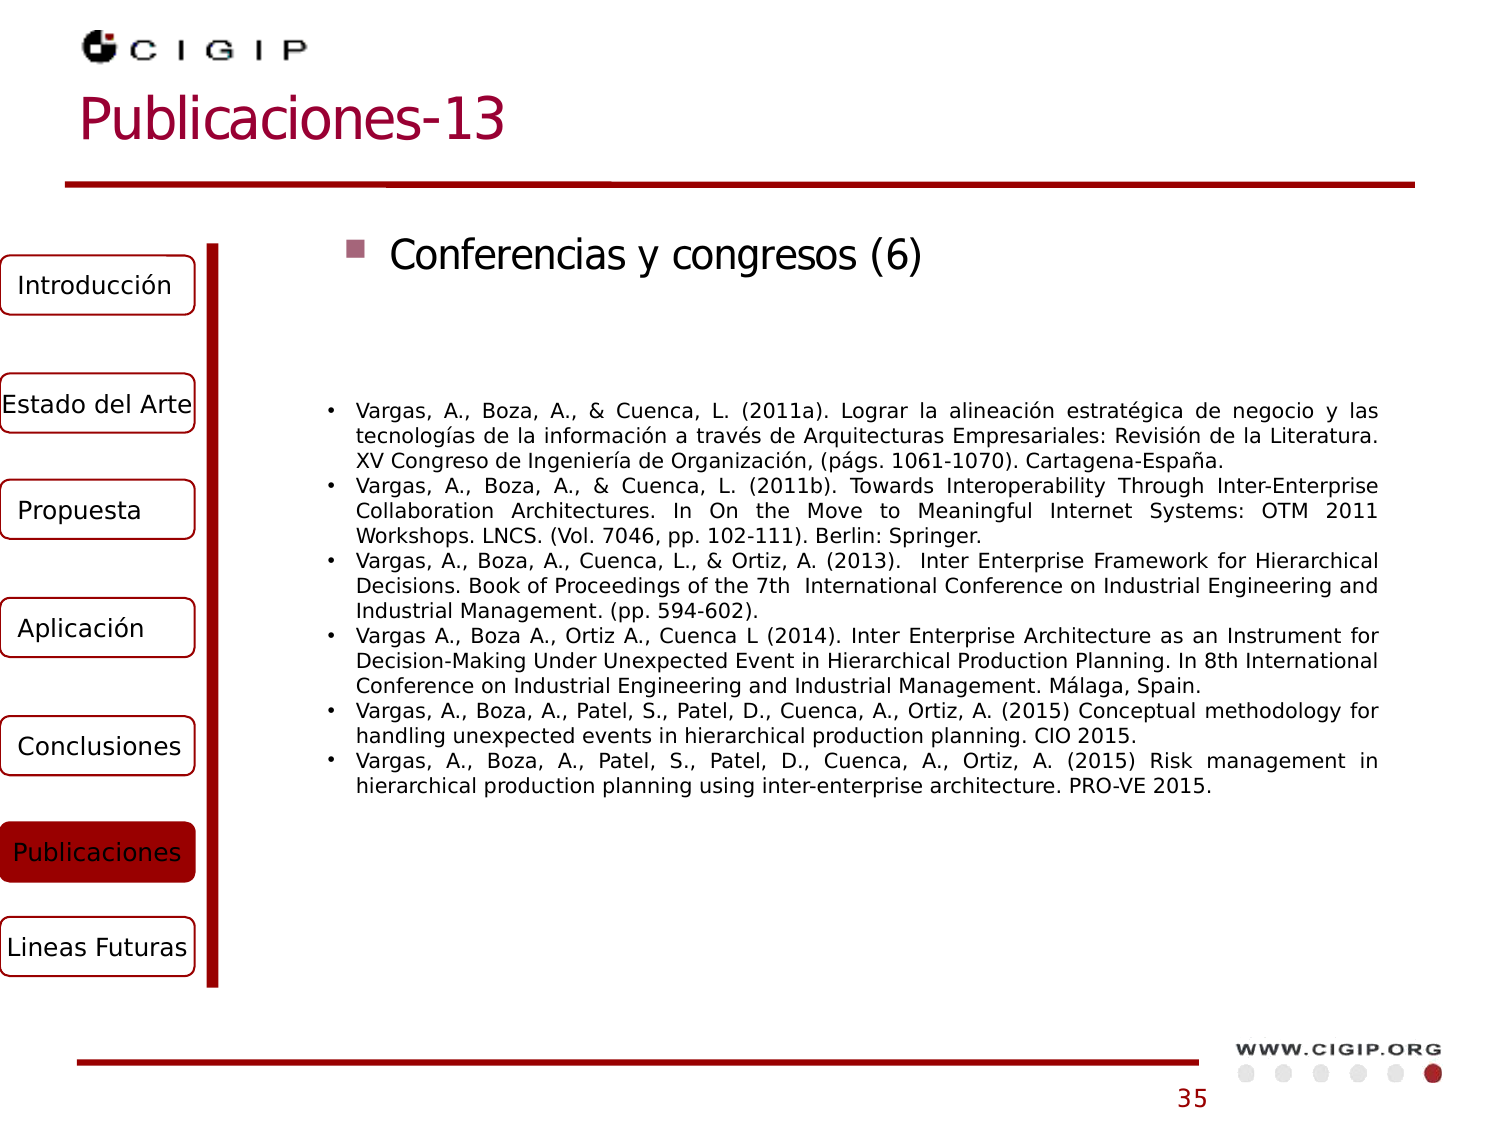

# Publicaciones-13

Conferencias y congresos (6)

Introducción
Vargas, A., Boza, A., & Cuenca, L. (2011a). Lograr la alineación estratégica de negocio y las tecnologías de la información a través de Arquitecturas Empresariales: Revisión de la Literatura. XV Congreso de Ingeniería de Organización, (págs. 1061-1070). Cartagena-España.
Vargas, A., Boza, A., & Cuenca, L. (2011b). Towards Interoperability Through Inter-Enterprise Collaboration Architectures. In On the Move to Meaningful Internet Systems: OTM 2011 Workshops. LNCS. (Vol. 7046, pp. 102-111). Berlin: Springer.
Vargas, A., Boza, A., Cuenca, L., & Ortiz, A. (2013).  Inter Enterprise Framework for Hierarchical Decisions. Book of Proceedings of the 7th  International Conference on Industrial Engineering and Industrial Management. (pp. 594-602).
Vargas A., Boza A., Ortiz A., Cuenca L (2014). Inter Enterprise Architecture as an Instrument for Decision-Making Under Unexpected Event in Hierarchical Production Planning. In 8th International Conference on Industrial Engineering and Industrial Management. Málaga, Spain.
Vargas, A., Boza, A., Patel, S., Patel, D., Cuenca, A., Ortiz, A. (2015) Conceptual methodology for handling unexpected events in hierarchical production planning. CIO 2015.
Vargas, A., Boza, A., Patel, S., Patel, D., Cuenca, A., Ortiz, A. (2015) Risk management in hierarchical production planning using inter-enterprise architecture. PRO-VE 2015.

Estado del Arte
Propuesta
Aplicación
Conclusiones
Publicaciones
Lineas Futuras
35